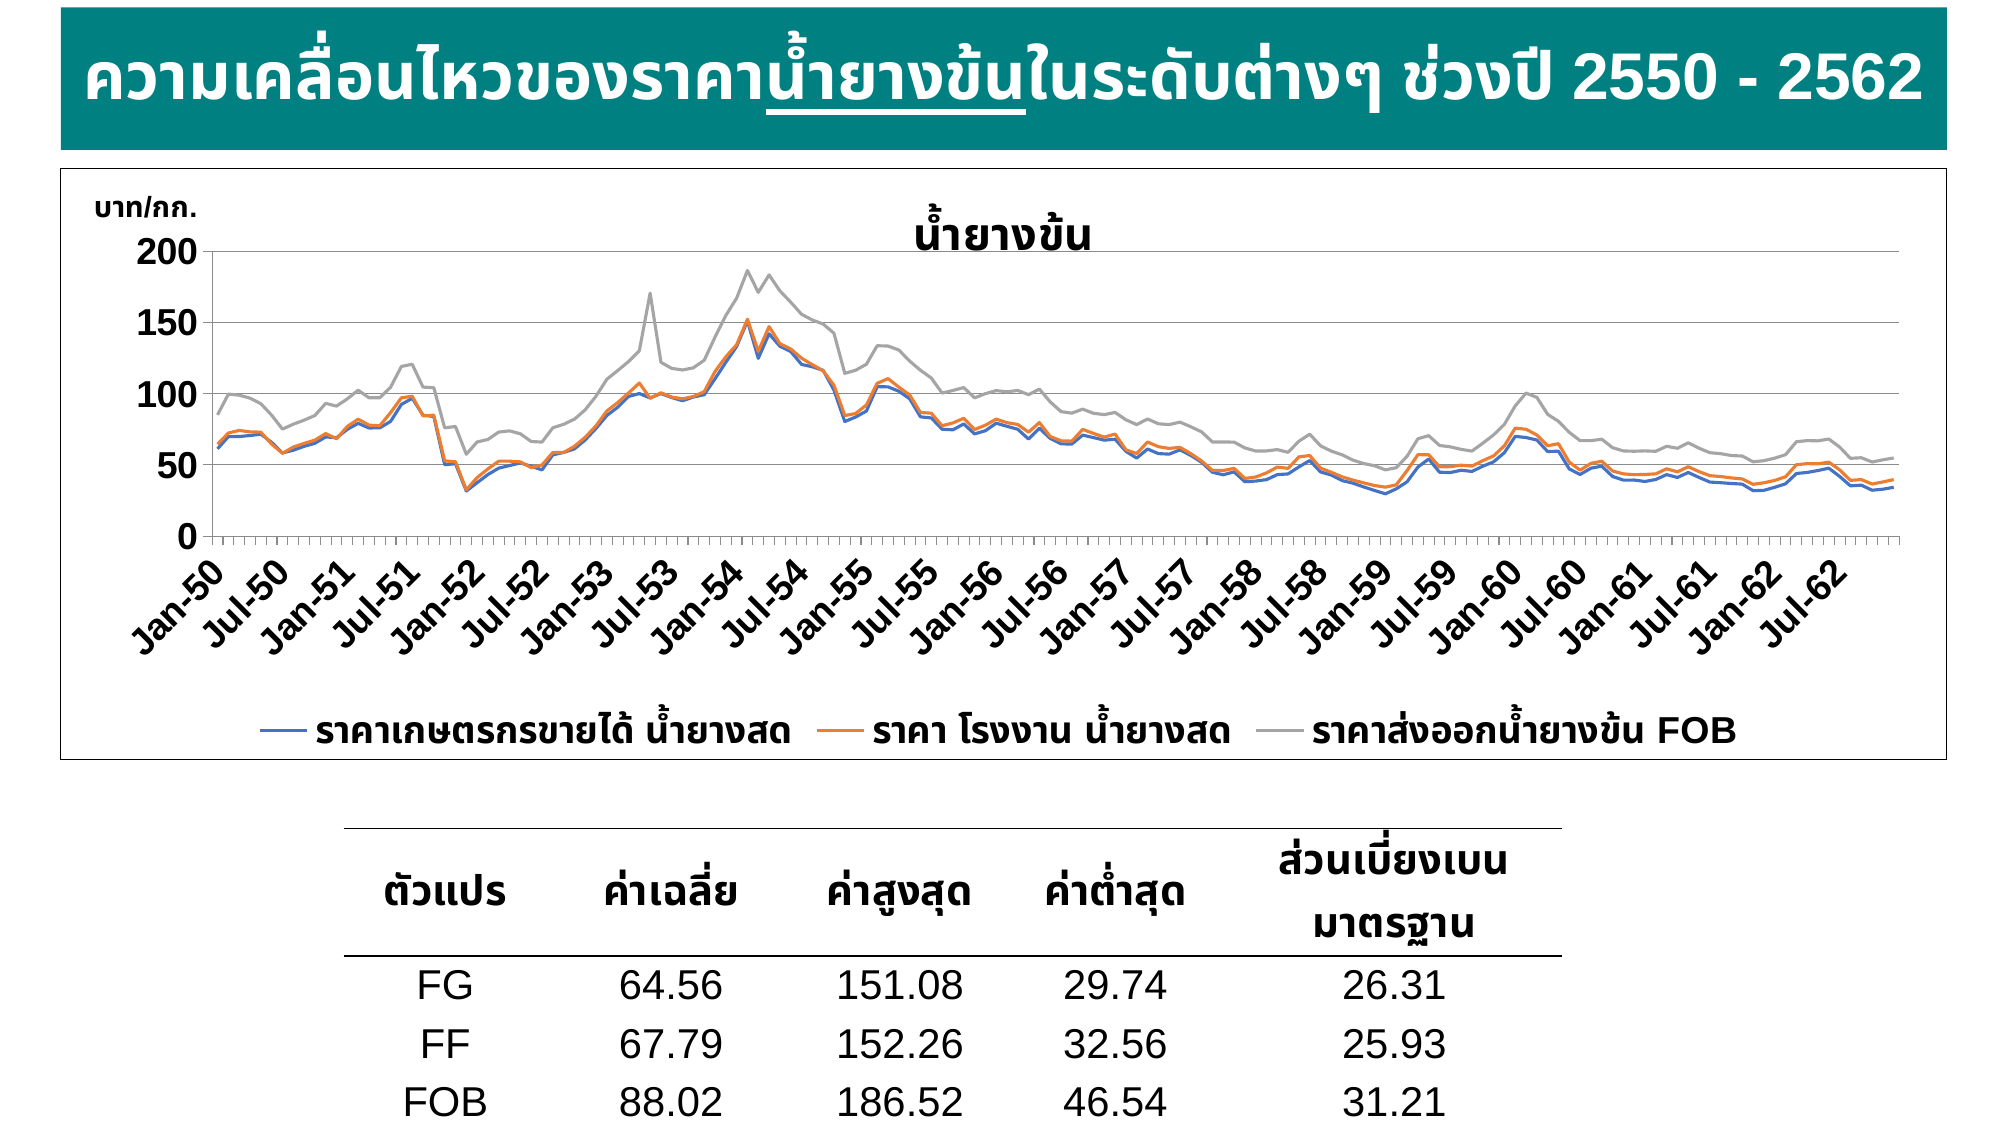

ความเคลื่อนไหวของราคาน้ำยางข้นในระดับต่างๆ ช่วงปี 2550 - 2562

### Chart: น้ำยางข้น

| Category | ราคาเกษตรกรขายได้ น้ำยางสด | ราคา โรงงาน น้ำยางสด | ราคาส่งออกน้ำยางข้น FOB  |
|---|---|---|---|
| 237410 | 61.37 | 64.59 | 85.2 |
| 237441 | 69.95 | 72.45 | 99.75 |
| 237469 | 69.96 | 74.23 | 99.01666666666667 |
| 237500 | 70.68 | 73.24 | 96.9 |
| 237530 | 71.64 | 73.05 | 93.03333333333333 |
| 237561 | 65.86 | 64.65 | 84.91666666666667 |
| 237591 | 58.45 | 58.21 | 75.2 |
| 237622 | 60.35 | 62.62 | 78.61666666666667 |
| 237653 | 63.08 | 65.18 | 81.46666666666667 |
| 237683 | 65.22 | 67.43 | 84.71666666666667 |
| 237714 | 69.71 | 72.05 | 93.25000000000001 |
| 237744 | 69.12 | 68.39 | 91.31666666666666 |
| 237775 | 75.05 | 77.05 | 96.46666666666667 |
| 237806 | 79.2 | 82.14 | 102.45 |
| 237834 | 76.0 | 77.98 | 97.21666666666667 |
| 237865 | 76.05 | 77.5 | 97.18333333333334 |
| 237895 | 80.57 | 86.81 | 104.56666666666668 |
| 237926 | 92.46 | 97.16 | 119.14999999999999 |
| 237956 | 96.85 | 98.23 | 120.71666666666668 |
| 237987 | 84.99 | 84.47 | 104.65 |
| 238018 | 84.05 | 84.98 | 104.25 |
| 238048 | 50.16 | 52.9 | 76.05000000000001 |
| 238079 | 50.93 | 52.24 | 77.03333333333333 |
| 238109 | 31.69 | 32.56 | 57.550000000000004 |
| 238140 | 37.54 | 41.11 | 66.16666666666667 |
| 238171 | 43.24 | 47.21 | 67.88333333333333 |
| 238200 | 47.78 | 52.7 | 73.13333333333334 |
| 238231 | 49.56 | 52.7 | 73.95 |
| 238261 | 51.43 | 52.18 | 71.93333333333334 |
| 238292 | 49.1 | 48.08 | 66.48333333333333 |
| 238322 | 46.53 | 49.94 | 66.06666666666668 |
| 238353 | 57.1 | 58.78 | 76.11666666666667 |
| 238384 | 58.82 | 58.75 | 78.55000000000001 |
| 238414 | 61.27 | 63.12 | 82.16666666666667 |
| 238445 | 67.62 | 69.47 | 88.73333333333333 |
| 238475 | 75.64 | 77.53 | 98.33333333333334 |
| 238506 | 84.74 | 87.92 | 110.18333333333334 |
| 238537 | 90.54 | 93.8 | 116.26666666666668 |
| 238565 | 98.08 | 100.5 | 122.56666666666668 |
| 238596 | 100.13 | 107.53 | 130.18333333333334 |
| 238626 | 97.0 | 96.88 | 170.61666666666667 |
| 238657 | 100.14 | 100.7 | 122.05000000000001 |
| 238687 | 97.34 | 97.71 | 117.81666666666666 |
| 238718 | 95.1 | 96.45 | 116.68333333333335 |
| 238749 | 97.72 | 98.09 | 118.2 |
| 238779 | 99.31 | 101.47 | 123.51666666666667 |
| 238810 | 110.52 | 115.66 | 139.76666666666668 |
| 238840 | 122.1 | 125.97 | 154.91666666666669 |
| 238871 | 133.16 | 134.4 | 167.13333333333335 |
| 238902 | 151.08 | 152.26 | 186.51666666666668 |
| 238930 | 124.83 | 129.72 | 171.11666666666667 |
| 238961 | 142.08 | 147.12 | 183.41666666666666 |
| 238991 | 133.32 | 135.18 | 172.21666666666667 |
| 239022 | 129.65 | 131.45 | 164.25 |
| 239052 | 120.56 | 124.97 | 155.76666666666665 |
| 239083 | 118.93 | 120.41 | 151.75 |
| 239114 | 116.43 | 116.07 | 148.91666666666666 |
| 239144 | 102.5 | 105.92 | 142.46666666666667 |
| 239175 | 80.52 | 84.71 | 114.3 |
| 239205 | 83.67 | 86.1 | 116.48333333333333 |
| 239236 | 87.83 | 92.1 | 120.68333333333334 |
| 239267 | 104.99 | 107.36 | 133.73333333333332 |
| 239295 | 104.83 | 110.64 | 133.46666666666667 |
| 239326 | 101.77 | 104.62 | 130.68333333333334 |
| 239356 | 96.46 | 99.15 | 122.89999999999999 |
| 239387 | 83.76 | 86.83 | 116.46666666666667 |
| 239417 | 83.01 | 86.36 | 111.03333333333335 |
| 239448 | 75.11 | 77.55 | 100.46666666666667 |
| 239479 | 74.68 | 79.5 | 102.28333333333333 |
| 239509 | 78.8 | 82.8 | 104.33333333333334 |
| 239540 | 71.85 | 74.91 | 97.11666666666667 |
| 239570 | 74.04 | 77.94 | 100.06666666666666 |
| 239601 | 79.34 | 82.18 | 102.2 |
| 239632 | 77.14 | 79.71 | 101.36666666666667 |
| 239661 | 75.09 | 78.43 | 102.30000000000001 |
| 239692 | 68.18 | 73.06 | 99.35000000000001 |
| 239722 | 75.77 | 79.79 | 103.23333333333333 |
| 239753 | 68.64 | 70.0 | 94.3 |
| 239783 | 64.84 | 67.0 | 87.48333333333333 |
| 239814 | 64.71 | 66.76 | 86.4 |
| 239845 | 70.96 | 75.0 | 89.21666666666667 |
| 239875 | 69.23 | 72.16 | 86.28333333333335 |
| 239906 | 67.44 | 69.55 | 85.35000000000001 |
| 239936 | 68.08 | 71.72 | 86.86666666666666 |
| 239967 | 59.57 | 60.67 | 81.73333333333333 |
| 239998 | 54.83 | 58.05 | 78.33333333333334 |
| 240026 | 61.24 | 66.14 | 82.28333333333333 |
| 240057 | 58.0 | 62.83 | 78.91666666666667 |
| 240087 | 57.62 | 61.64 | 78.33333333333334 |
| 240118 | 60.61 | 62.38 | 80.06666666666666 |
| 240148 | 56.73 | 58.0 | 76.86666666666666 |
| 240179 | 51.9 | 52.86 | 73.23333333333333 |
| 240210 | 44.85 | 46.2 | 66.15 |
| 240240 | 43.08 | 46.05 | 66.13333333333334 |
| 240271 | 45.16 | 47.6 | 66.1 |
| 240301 | 38.21 | 40.52 | 61.983333333333334 |
| 240332 | 38.68 | 41.55 | 59.81666666666667 |
| 240363 | 39.7 | 44.42 | 59.88333333333333 |
| 240391 | 43.19 | 48.52 | 60.833333333333336 |
| 240422 | 43.71 | 47.58 | 58.900000000000006 |
| 240452 | 48.65 | 55.68 | 66.68333333333334 |
| 240483 | 53.14 | 56.69 | 71.61666666666667 |
| 240513 | 45.12 | 47.76 | 63.46666666666667 |
| 240544 | 42.89 | 44.8 | 59.68333333333334 |
| 240575 | 39.03 | 41.62 | 57.13 |
| 240605 | 37.18 | 39.33 | 53.384375000000006 |
| 240636 | 34.54 | 37.4 | 51.00833333333333 |
| 240666 | 32.07 | 35.55 | 49.43222222222223 |
| 240697 | 29.74 | 34.42 | 46.54166666666667 |
| 240728 | 33.2 | 36.05 | 48.0701754385965 |
| 240756 | 38.14 | 46.04 | 56.072463768115945 |
| 240787 | 48.5 | 57.24 | 68.43137254901961 |
| 240817 | 54.23 | 57.21 | 70.61274509803921 |
| 240848 | 44.9 | 48.68 | 63.708333333333336 |
| 240878 | 44.67 | 48.79 | 62.740740740740755 |
| 240909 | 46.28 | 49.84 | 60.98484848484849 |
| 240940 | 45.45 | 49.18 | 59.72727272727273 |
| 240970 | 49.08 | 53.02 | 65.30952380952381 |
| 241001 | 52.2 | 56.38 | 71.1060606060606 |
| 241031 | 58.68 | 63.52 | 78.5701754385965 |
| 241062 | 70.12 | 75.92 | 91.49019607843137 |
| 241093 | 69.27 | 75.09 | 100.4824561403509 |
| 241122 | 67.54 | 71.07 | 97.45289855072463 |
| 241153 | 59.45 | 63.53 | 85.56547619047619 |
| 241183 | 59.69 | 64.95 | 80.66250000000002 |
| 241214 | 47.2 | 52.02 | 72.92460317460318 |
| 241244 | 43.28 | 46.31 | 67.13425925925925 |
| 241275 | 47.74 | 51.16 | 67.07575757575759 |
| 241306 | 49.14 | 52.65 | 68.10087719298248 |
| 241336 | 41.92 | 45.76 | 62.14814814814817 |
| 241367 | 39.36 | 43.75 | 59.86111111111111 |
| 241397 | 39.41 | 43.18 | 59.640350877192986 |
| 241428 | 38.39 | 43.33 | 59.91666666666667 |
| 241459 | 39.82 | 43.74 | 59.60185185185185 |
| 241487 | 43.19 | 47.29 | 63.13492063492063 |
| 241518 | 41.2 | 45.16 | 61.72916666666666 |
| 241548 | 44.7 | 48.77 | 65.59166666666668 |
| 241579 | 41.22 | 45.33 | 61.77083333333335 |
| 241609 | 37.99 | 42.45 | 58.625 |
| 241640 | 37.52 | 41.88 | 57.96904761904762 |
| 241671 | 36.98 | 40.9 | 56.637499999999996 |
| 241701 | 36.52 | 40.17 | 56.31349206349206 |
| 241732 | 31.94 | 36.41 | 52.253787878787875 |
| 241762 | 32.16 | 37.47 | 53.01851851851851 |
| 241793 | 34.32 | 39.14 | 54.806818181818194 |
| 241824 | 36.8 | 41.73 | 57.25000000000001 |
| 241852 | 44.01 | 50.16 | 66.32936507936508 |
| 241883 | 44.75 | 50.94 | 67.12254901960785 |
| 241913 | 46.09 | 50.82 | 66.94736842105263 |
| 241944 | 47.73 | 52.0 | 68.21929824561403 |
| 241974 | 41.95 | 46.56 | 62.60416666666667 |
| 242005 | 35.32 | 39.17 | 54.70238095238095 |
| 242036 | 35.82 | 39.71 | 55.103174603174594 |
| 242066 | 32.28 | 36.61 | 52.09920634920635 |
| 242097 | 32.96 | 38.07 | 53.62698412698412 |
| 242127 | 34.32 | 39.74 | 54.93981481481482 |
| ตัวแปร | ค่าเฉลี่ย | ค่าสูงสุด | ค่าต่ำสุด | ส่วนเบี่ยงเบนมาตรฐาน |
| --- | --- | --- | --- | --- |
| FG | 64.56 | 151.08 | 29.74 | 26.31 |
| FF | 67.79 | 152.26 | 32.56 | 25.93 |
| FOB | 88.02 | 186.52 | 46.54 | 31.21 |